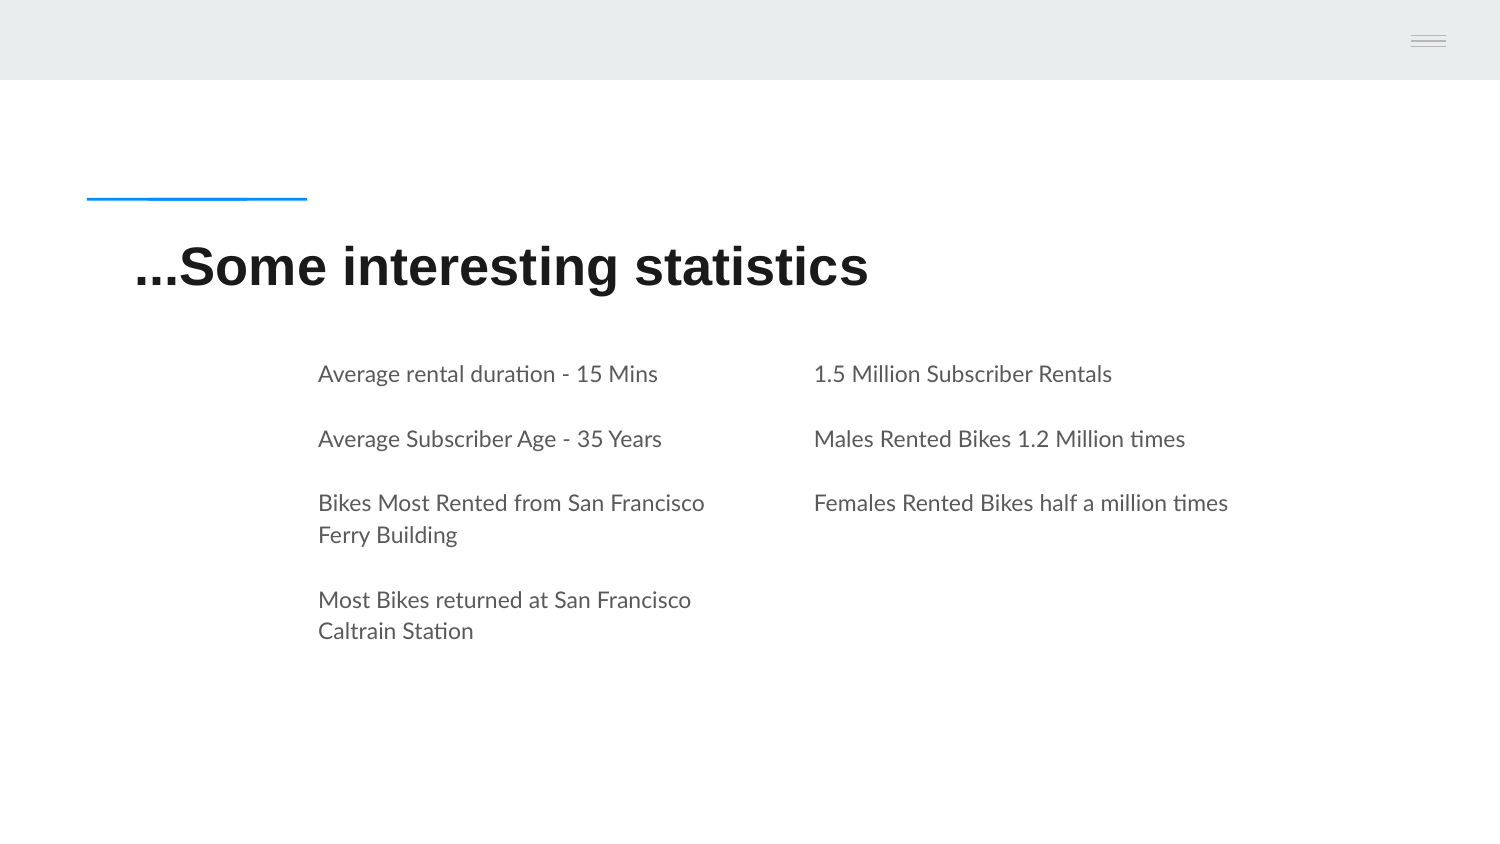

# ...Some interesting statistics
Average rental duration - 15 Mins
Average Subscriber Age - 35 Years
Bikes Most Rented from San Francisco Ferry Building
Most Bikes returned at San Francisco Caltrain Station

1.5 Million Subscriber Rentals
Males Rented Bikes 1.2 Million times
Females Rented Bikes half a million times